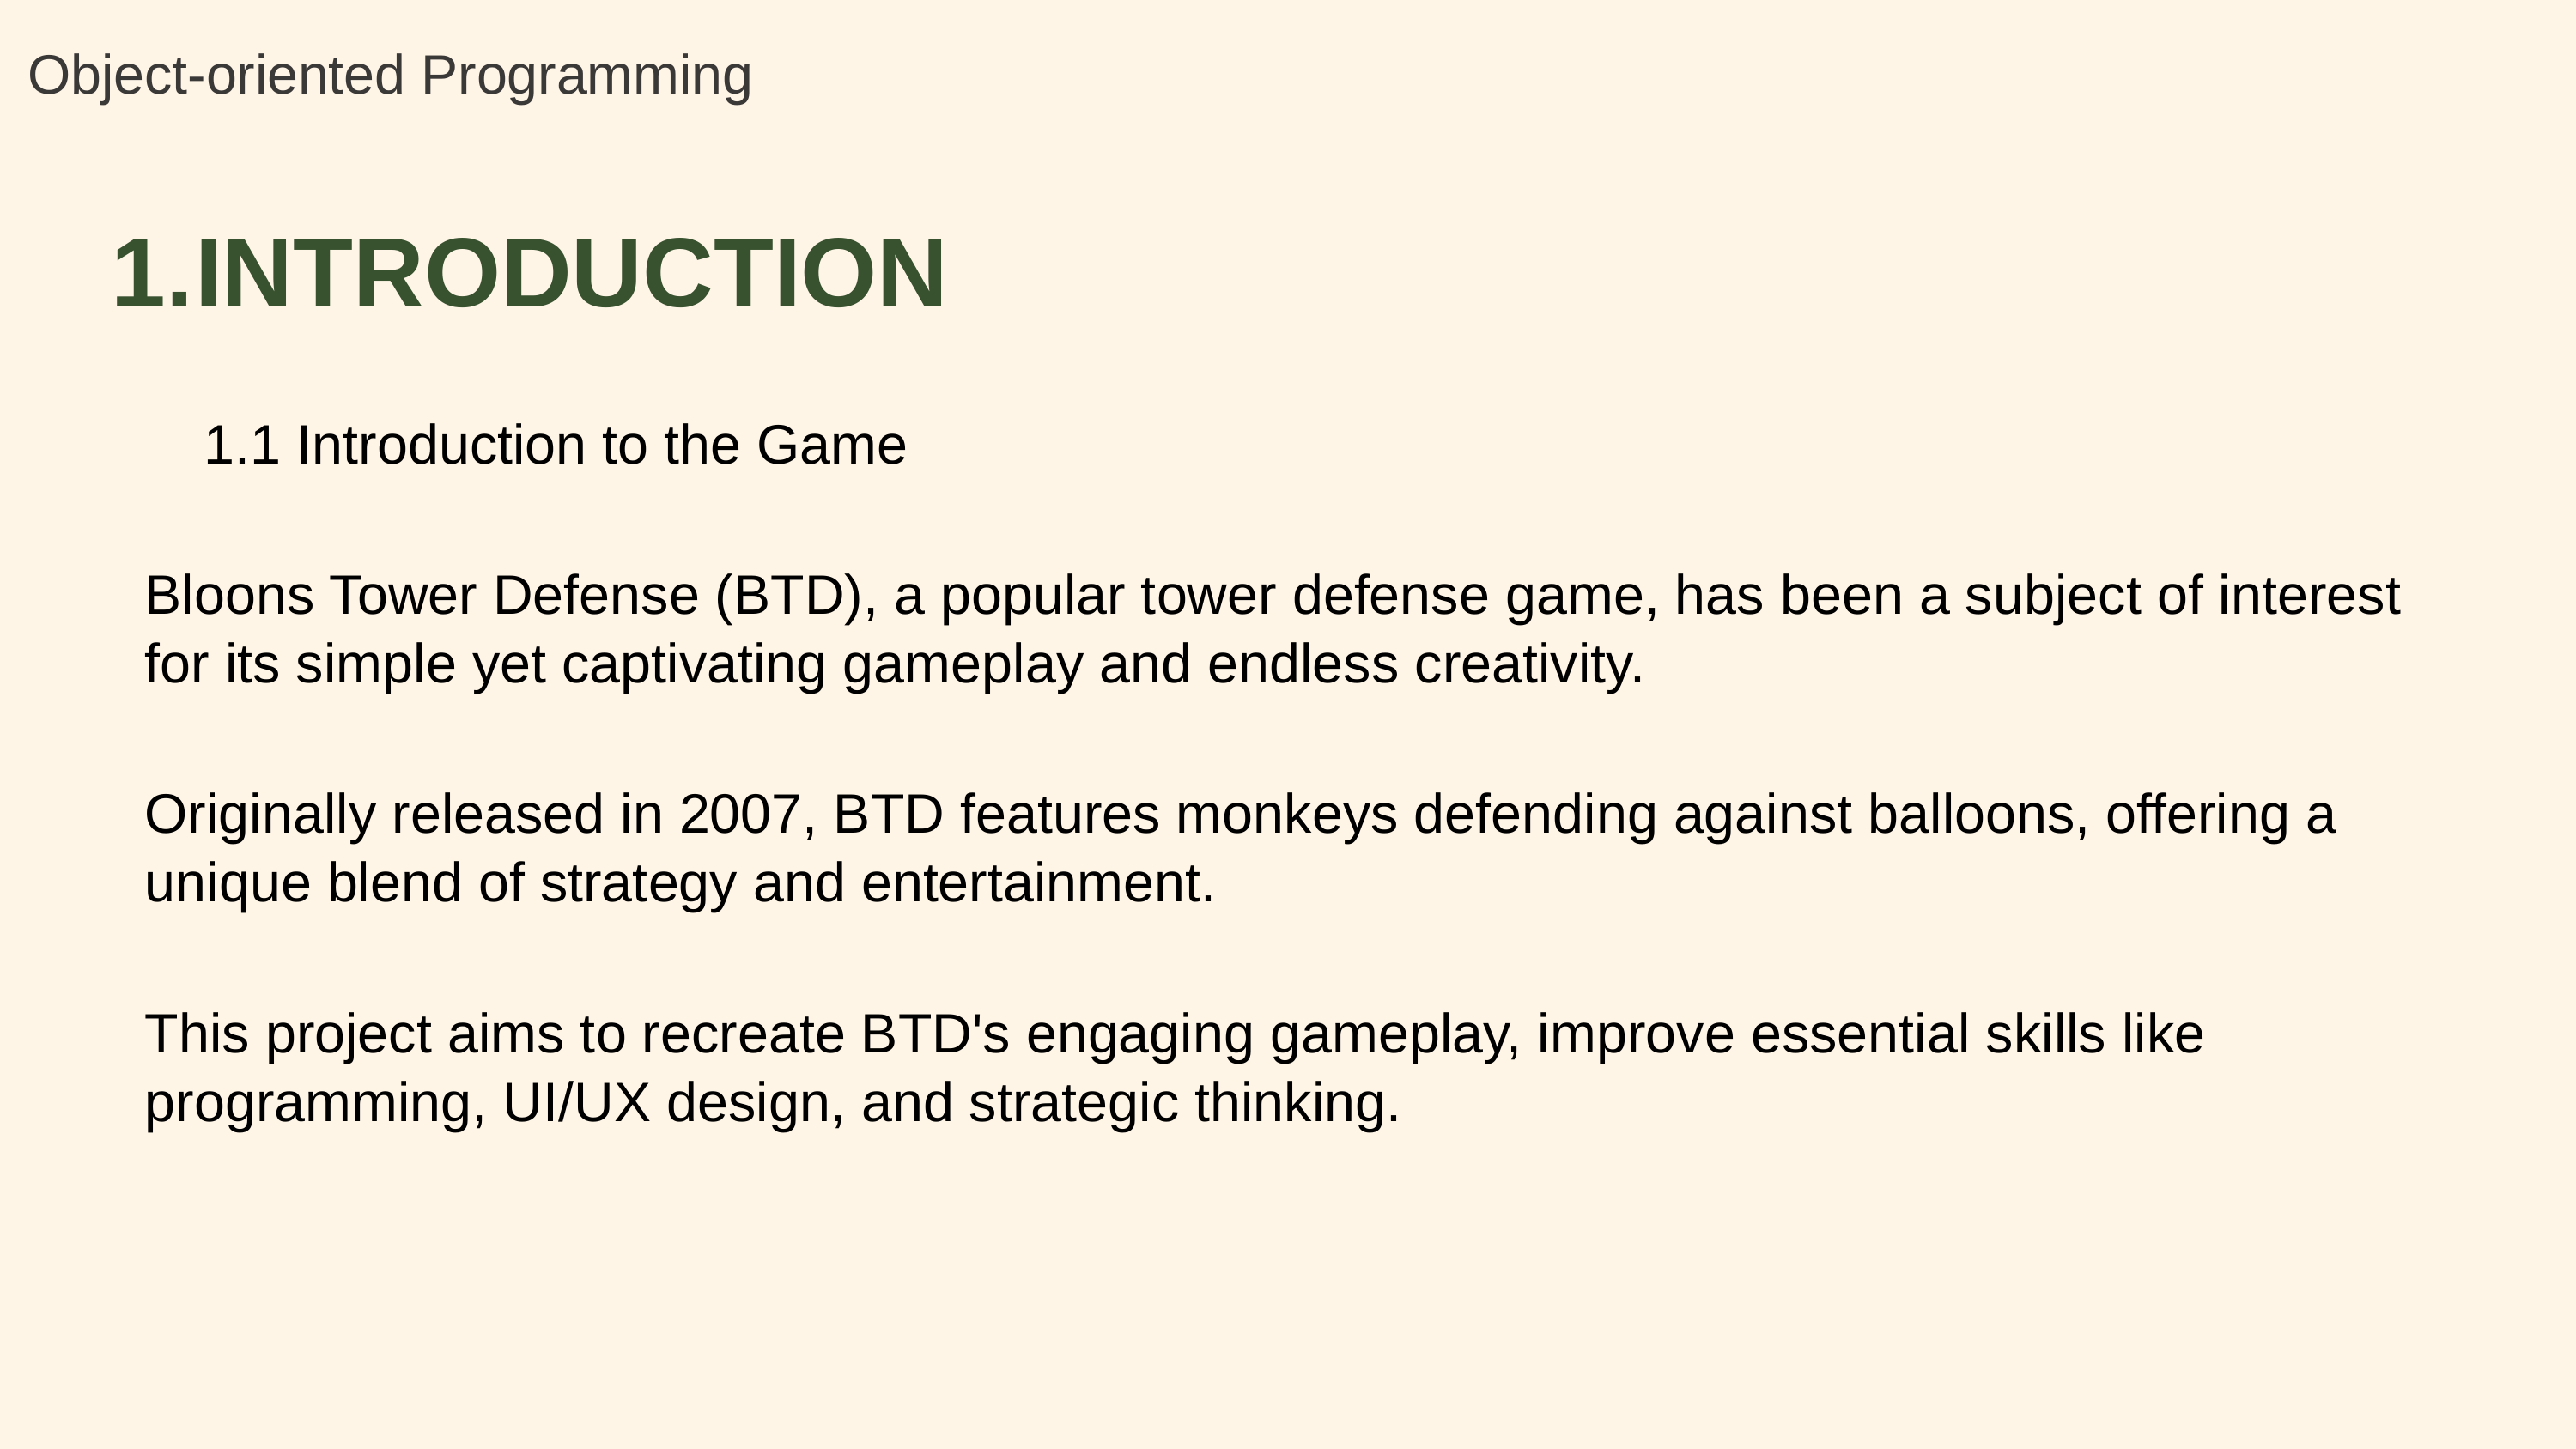

Object-oriented Programming
INTRODUCTION
1.1 Introduction to the Game
Bloons Tower Defense (BTD), a popular tower defense game, has been a subject of interest for its simple yet captivating gameplay and endless creativity.
Originally released in 2007, BTD features monkeys defending against balloons, offering a unique blend of strategy and entertainment.
This project aims to recreate BTD's engaging gameplay, improve essential skills like programming, UI/UX design, and strategic thinking.